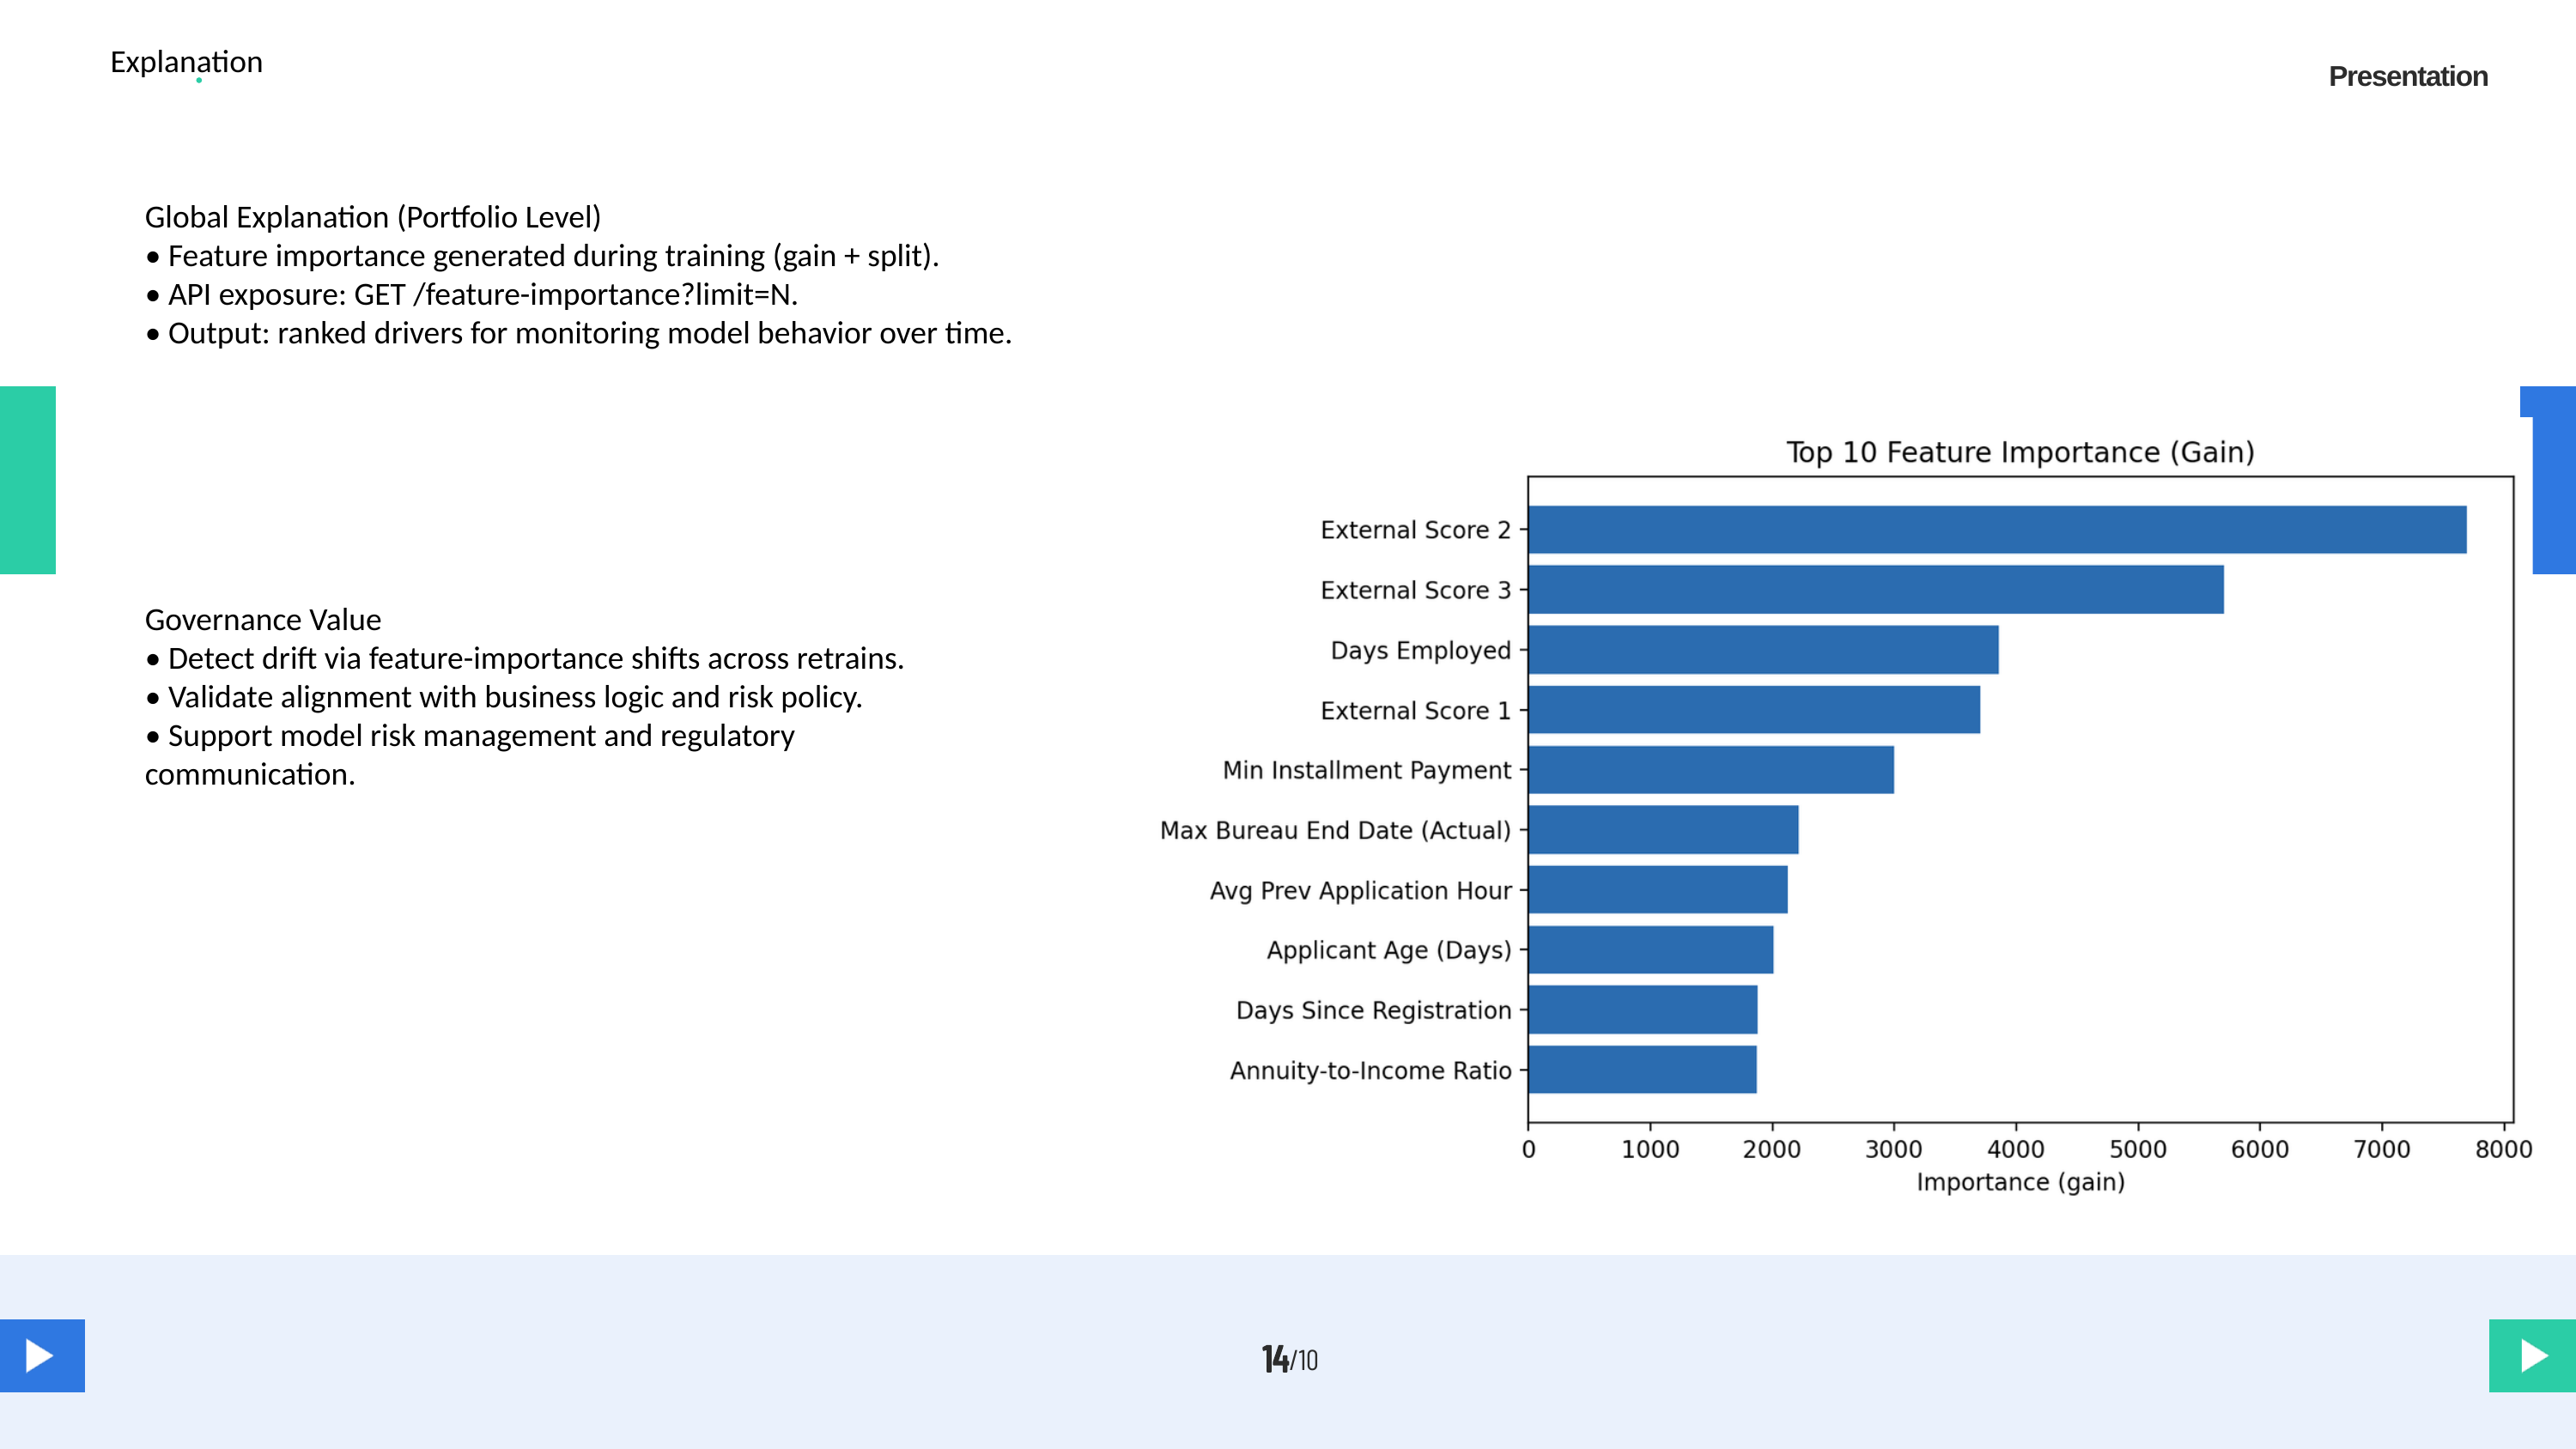

Explanation
Presentation

Global Explanation (Portfolio Level)
• Feature importance generated during training (gain + split).
• API exposure: GET /feature-importance?limit=N.
• Output: ranked drivers for monitoring model behavior over time.

Governance Value
• Detect drift via feature-importance shifts across retrains.
• Validate alignment with business logic and risk policy.
• Support model risk management and regulatory communication.

14
/
10